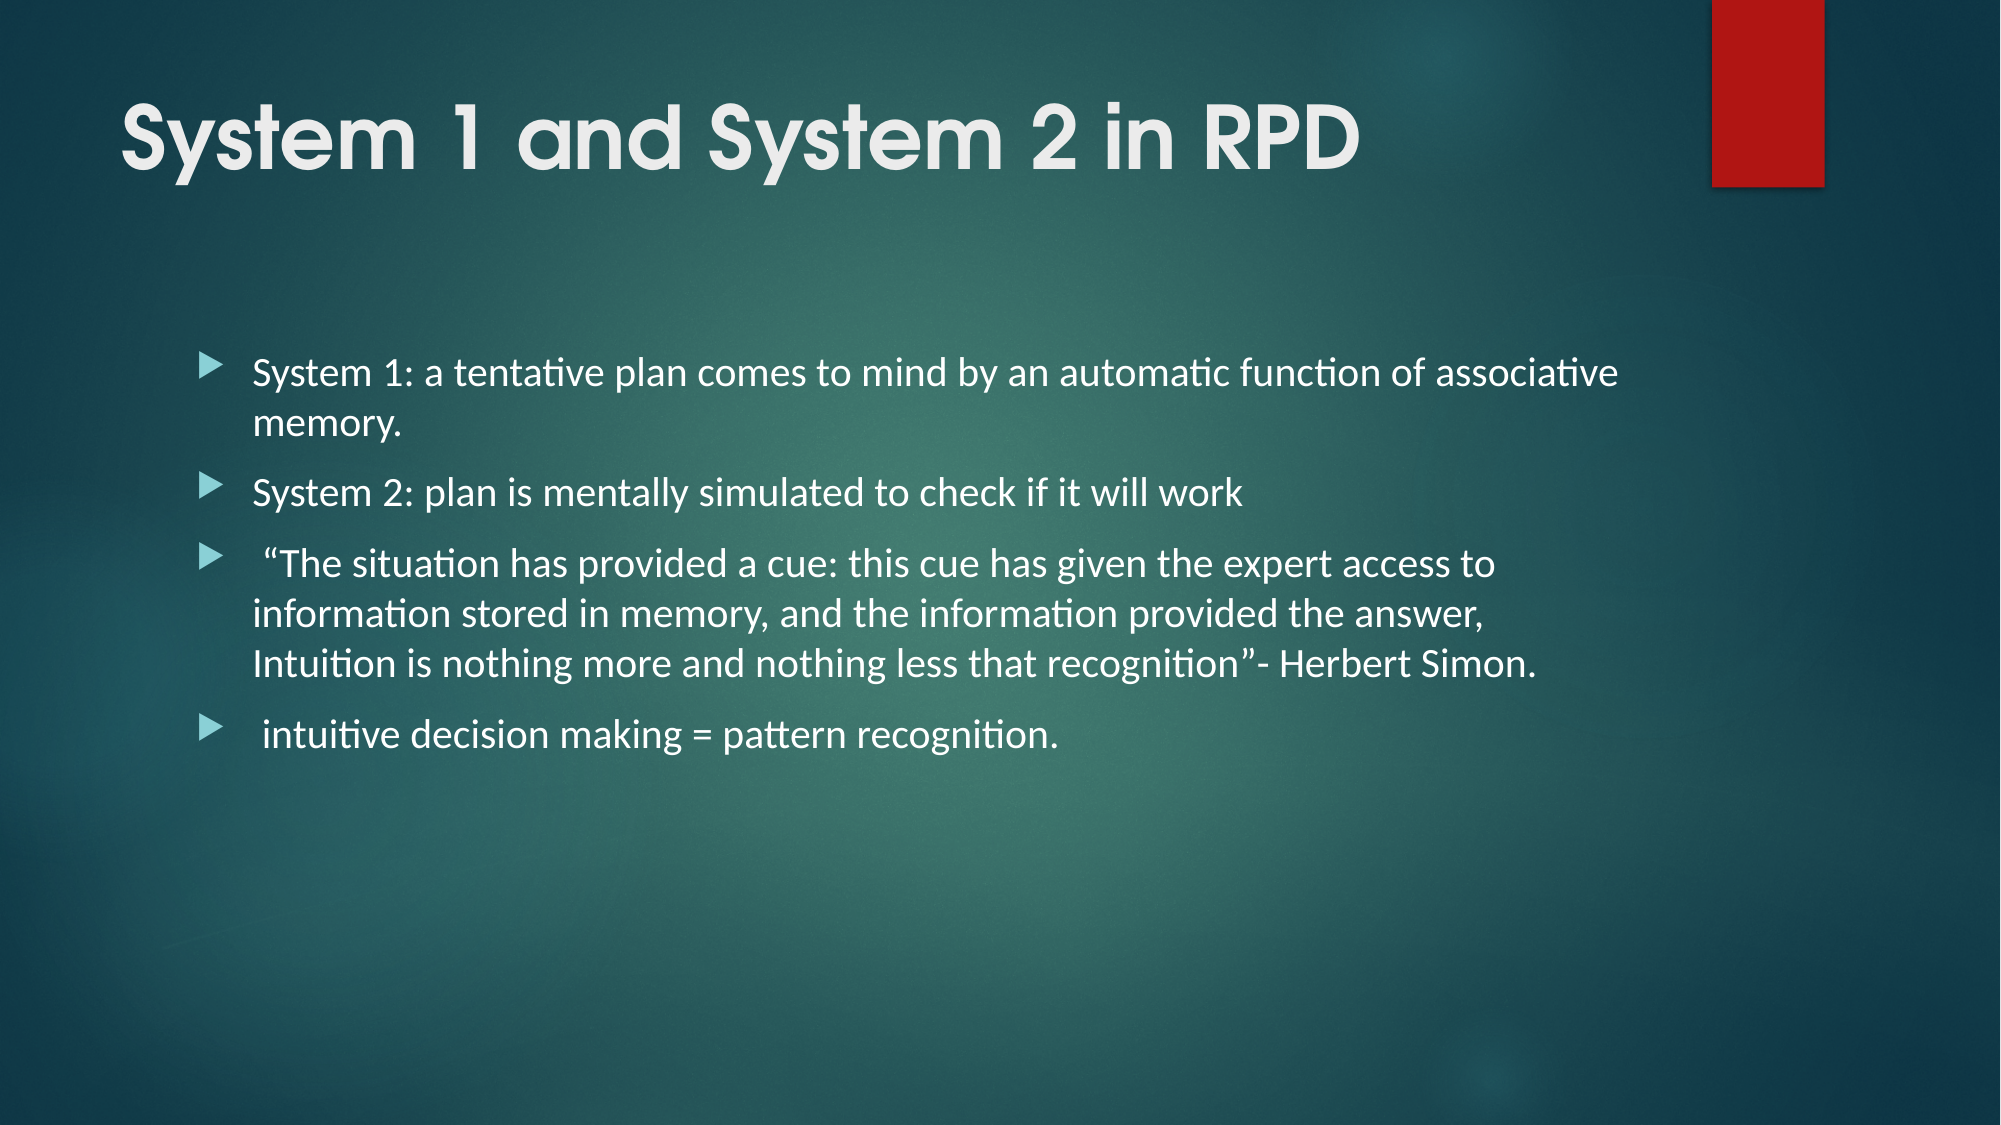

# System 1 and System 2 in RPD
System 1: a tentative plan comes to mind by an automatic function of associative memory.
System 2: plan is mentally simulated to check if it will work
 “The situation has provided a cue: this cue has given the expert access to information stored in memory, and the information provided the answer, Intuition is nothing more and nothing less that recognition”- Herbert Simon.
 intuitive decision making = pattern recognition.